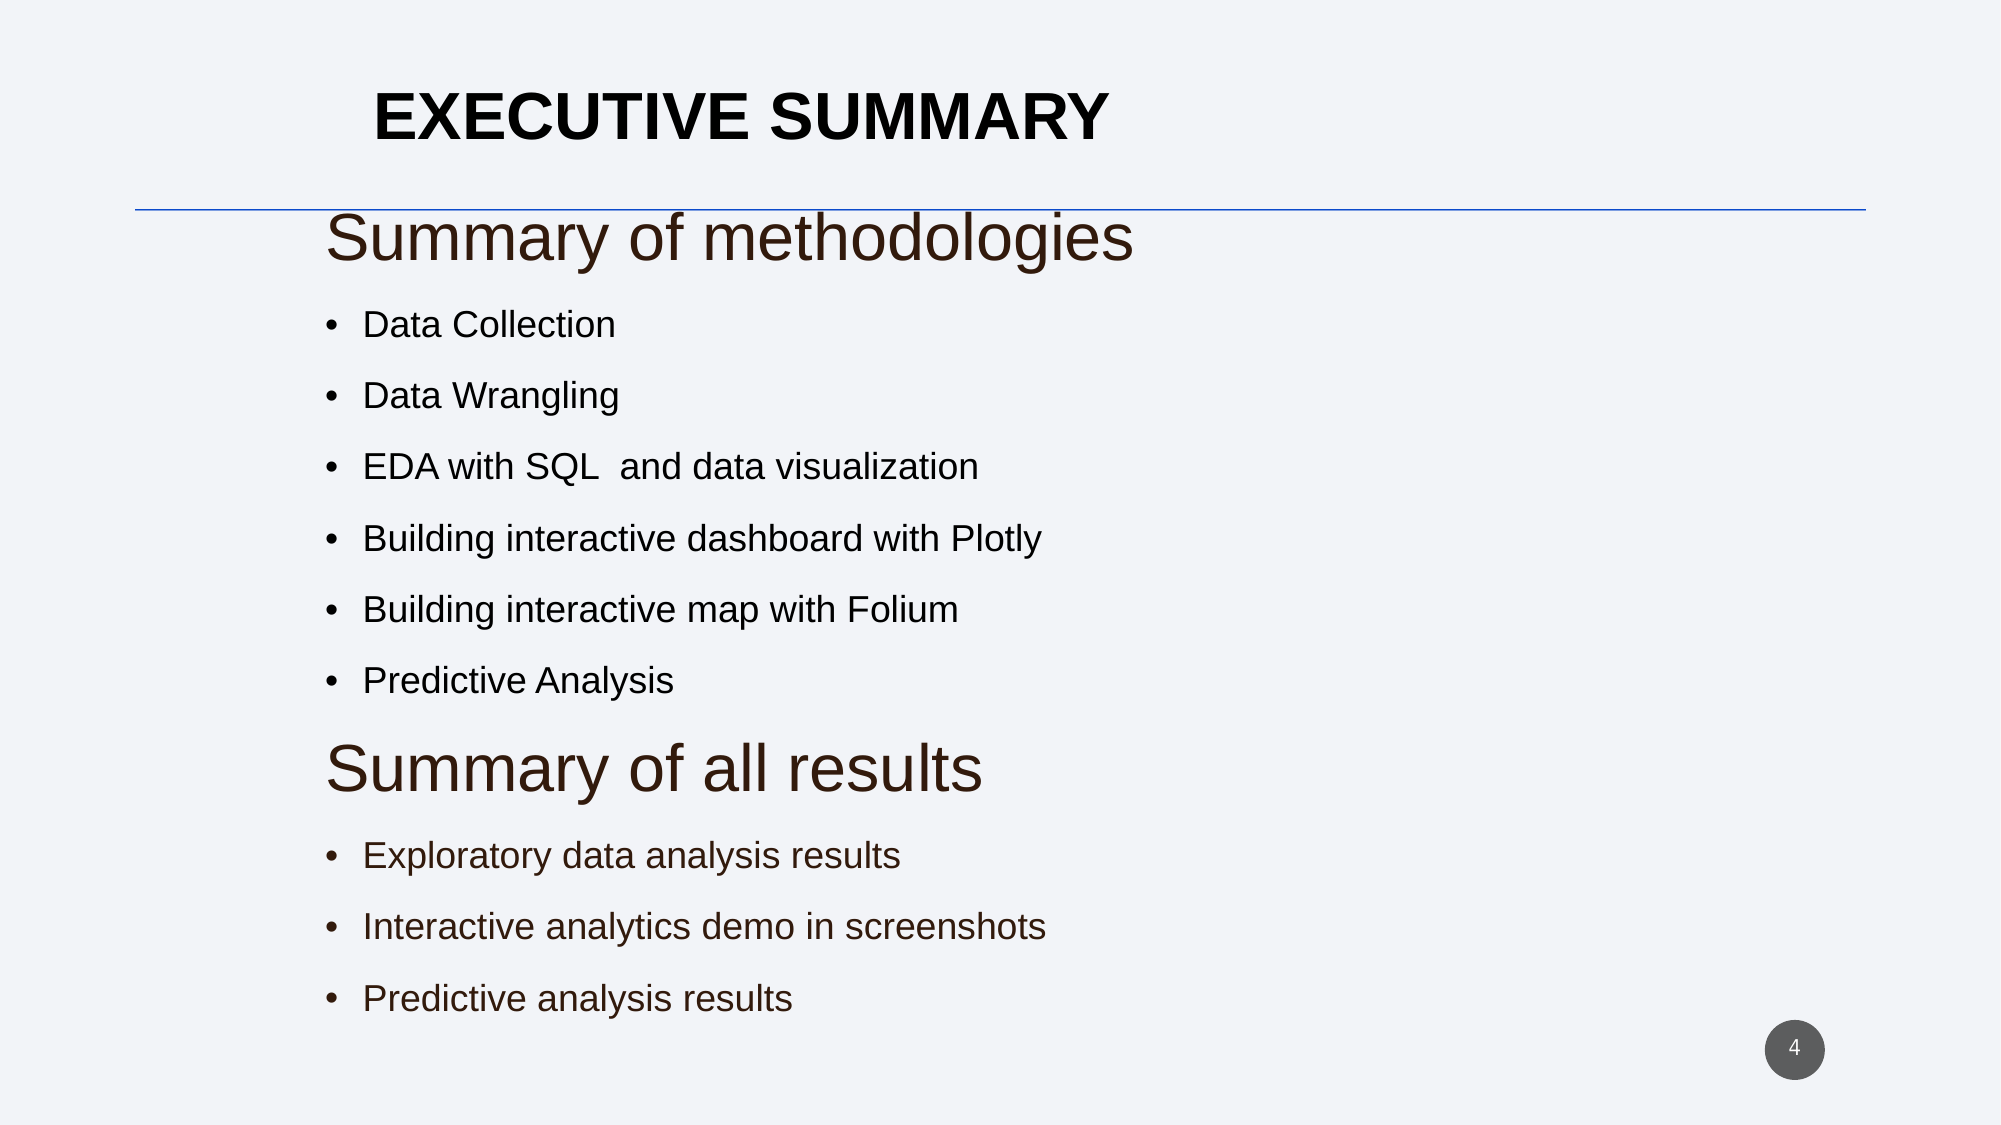

EXECUTIVE SUMMARY

Summary of methodologies
Data Collection
Data Wrangling
EDA with SQL  and data visualization
Building interactive dashboard with Plotly
Building interactive map with Folium
Predictive Analysis
Summary of all results
Exploratory data analysis results
Interactive analytics demo in screenshots
Predictive analysis results

4